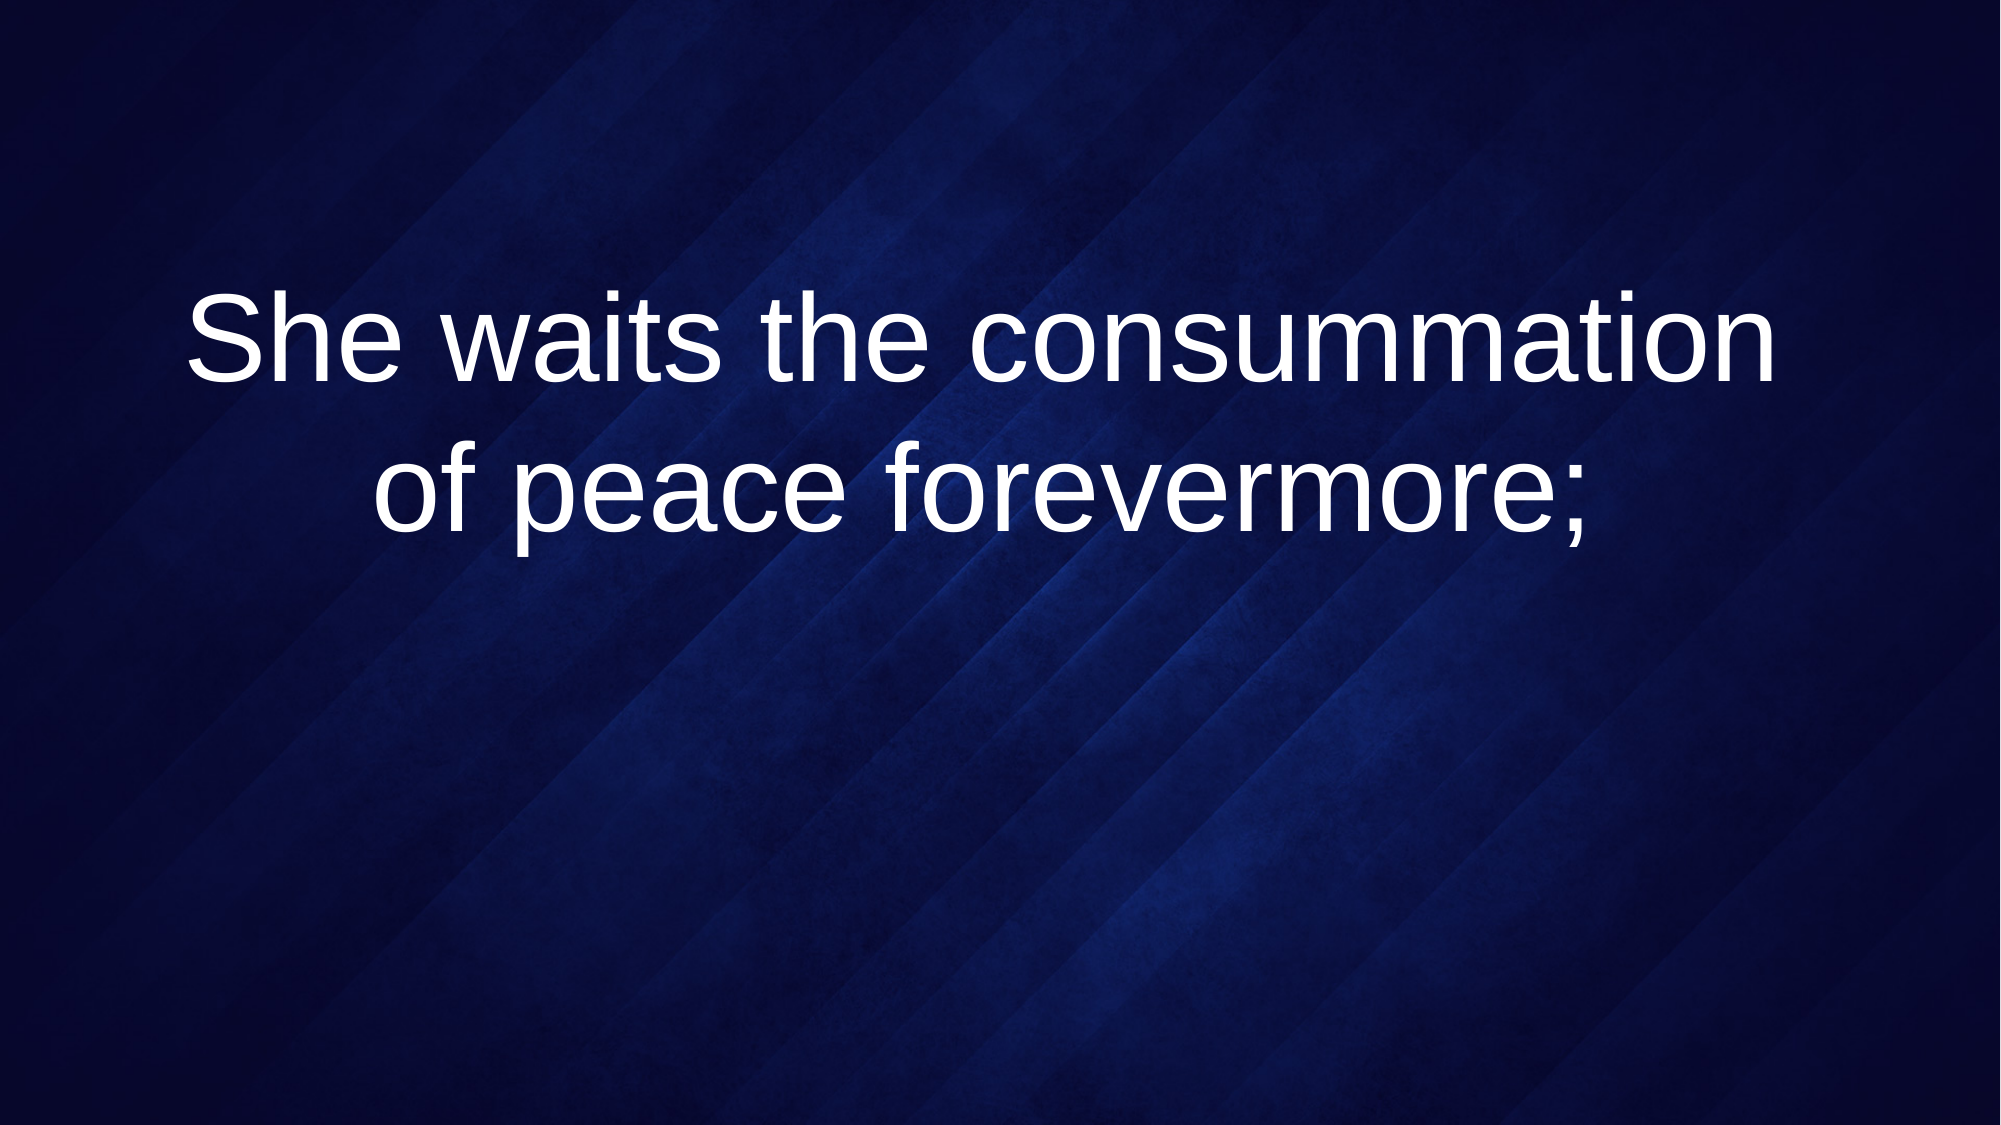

# She waits the consummation of peace forevermore;